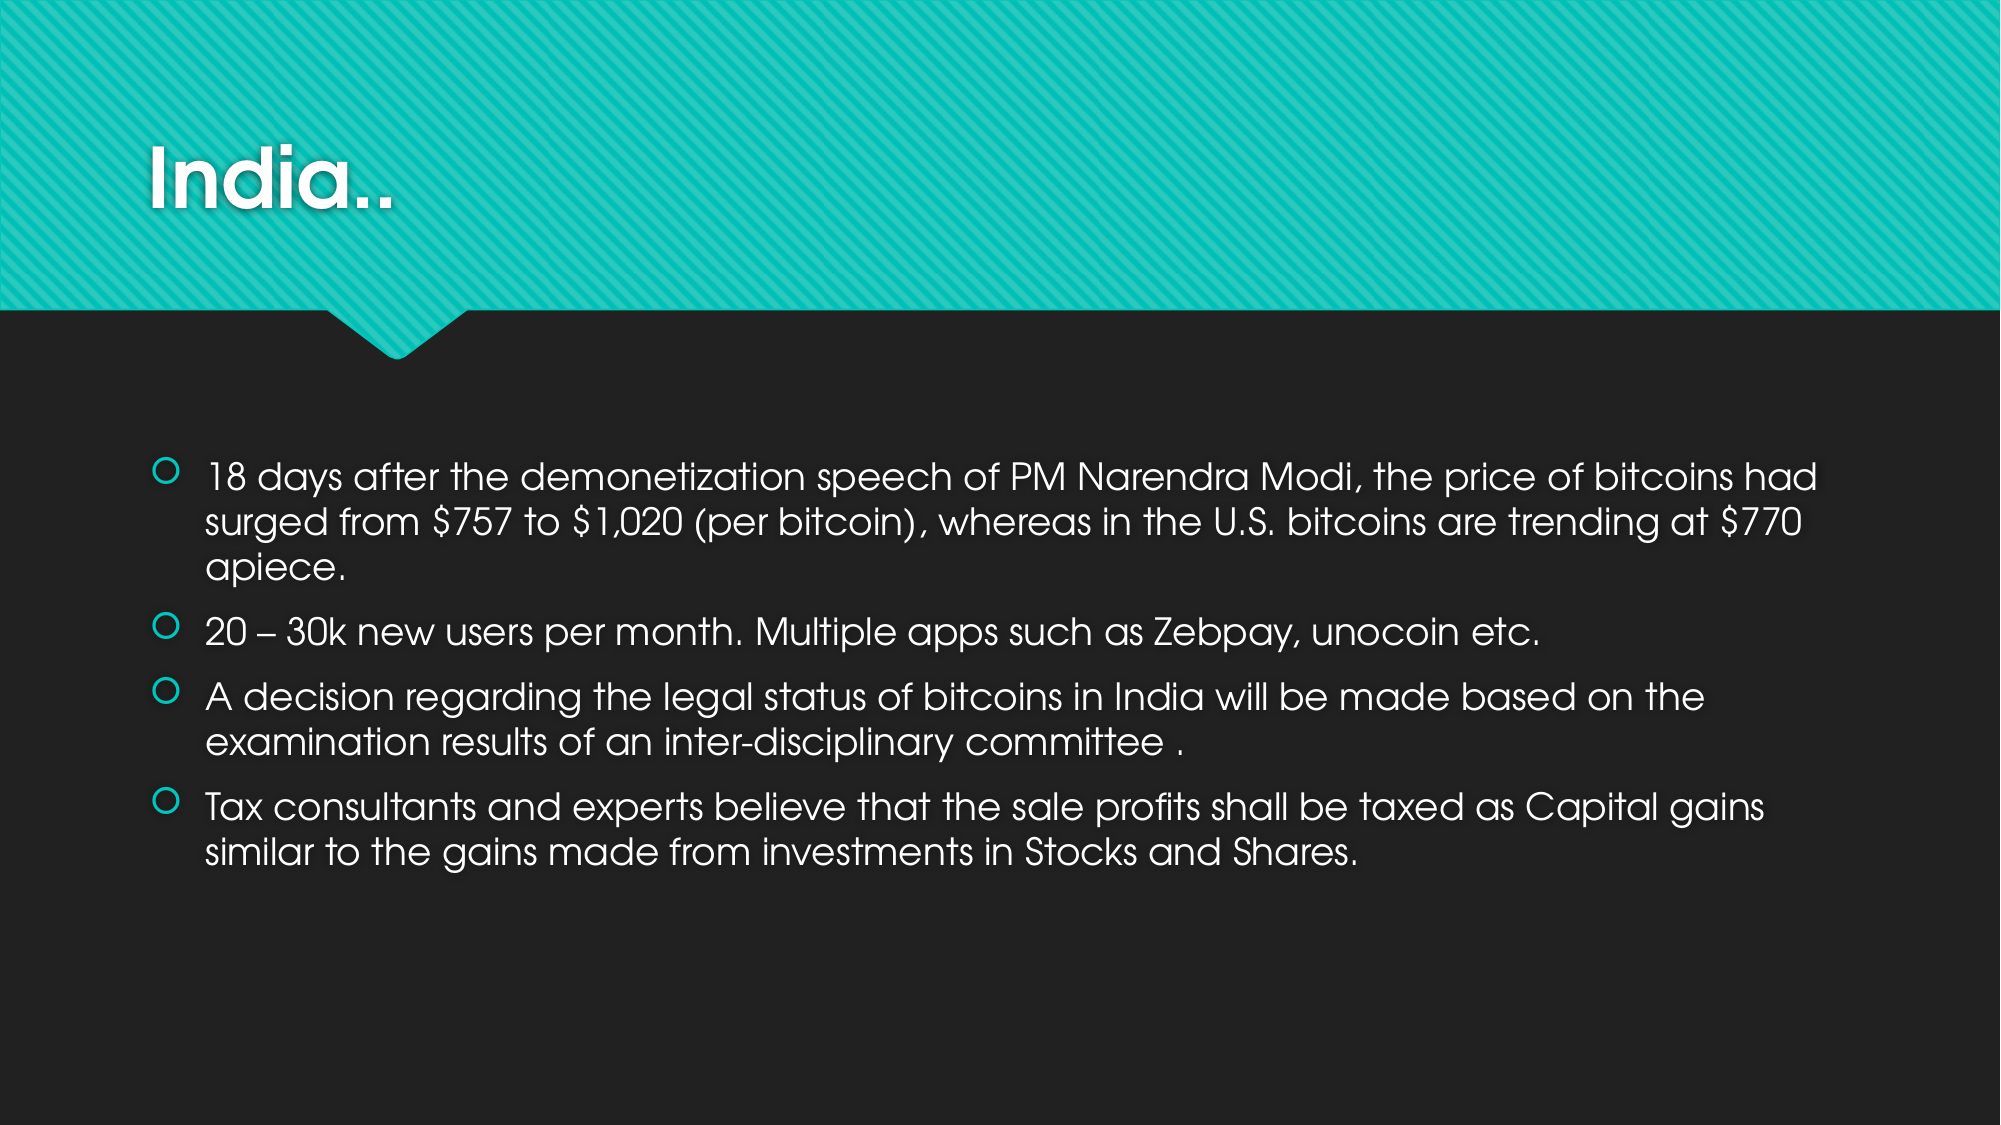

# India..
18 days after the demonetization speech of PM Narendra Modi, the price of bitcoins had surged from $757 to $1,020 (per bitcoin), whereas in the U.S. bitcoins are trending at $770 apiece.
20 – 30k new users per month. Multiple apps such as Zebpay, unocoin etc.
A decision regarding the legal status of bitcoins in India will be made based on the examination results of an inter-disciplinary committee .
Tax consultants and experts believe that the sale profits shall be taxed as Capital gains similar to the gains made from investments in Stocks and Shares.